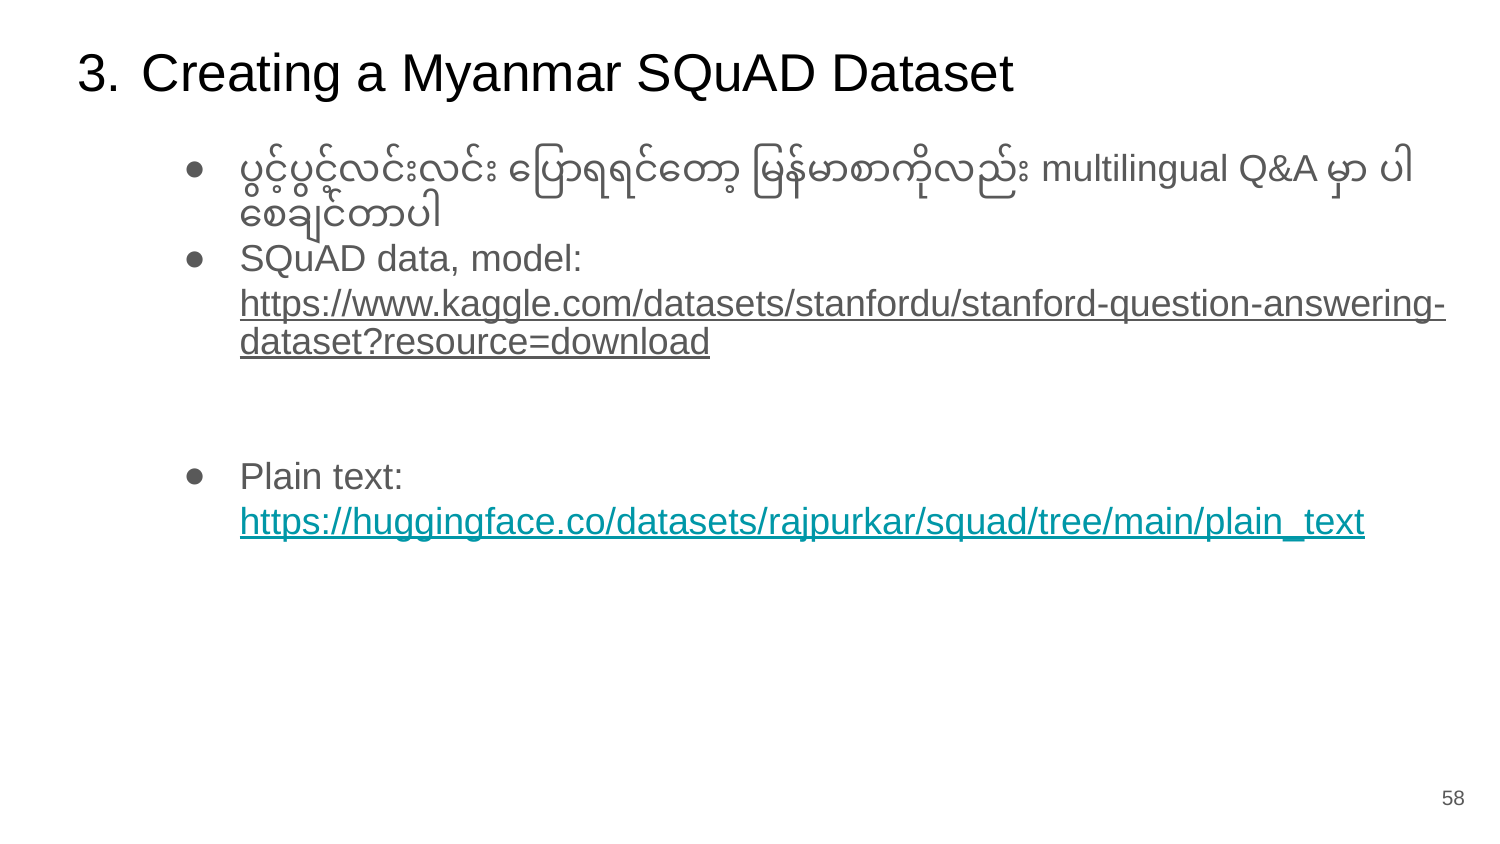

# Creating a Myanmar SQuAD Dataset
ပွင့်ပွင့်လင်းလင်း ပြောရရင်တော့ မြန်မာစာကိုလည်း multilingual Q&A မှာ ပါစေချင်တာပါ
SQuAD data, model:
https://www.kaggle.com/datasets/stanfordu/stanford-question-answering-dataset?resource=download

Plain text: https://huggingface.co/datasets/rajpurkar/squad/tree/main/plain_text
58